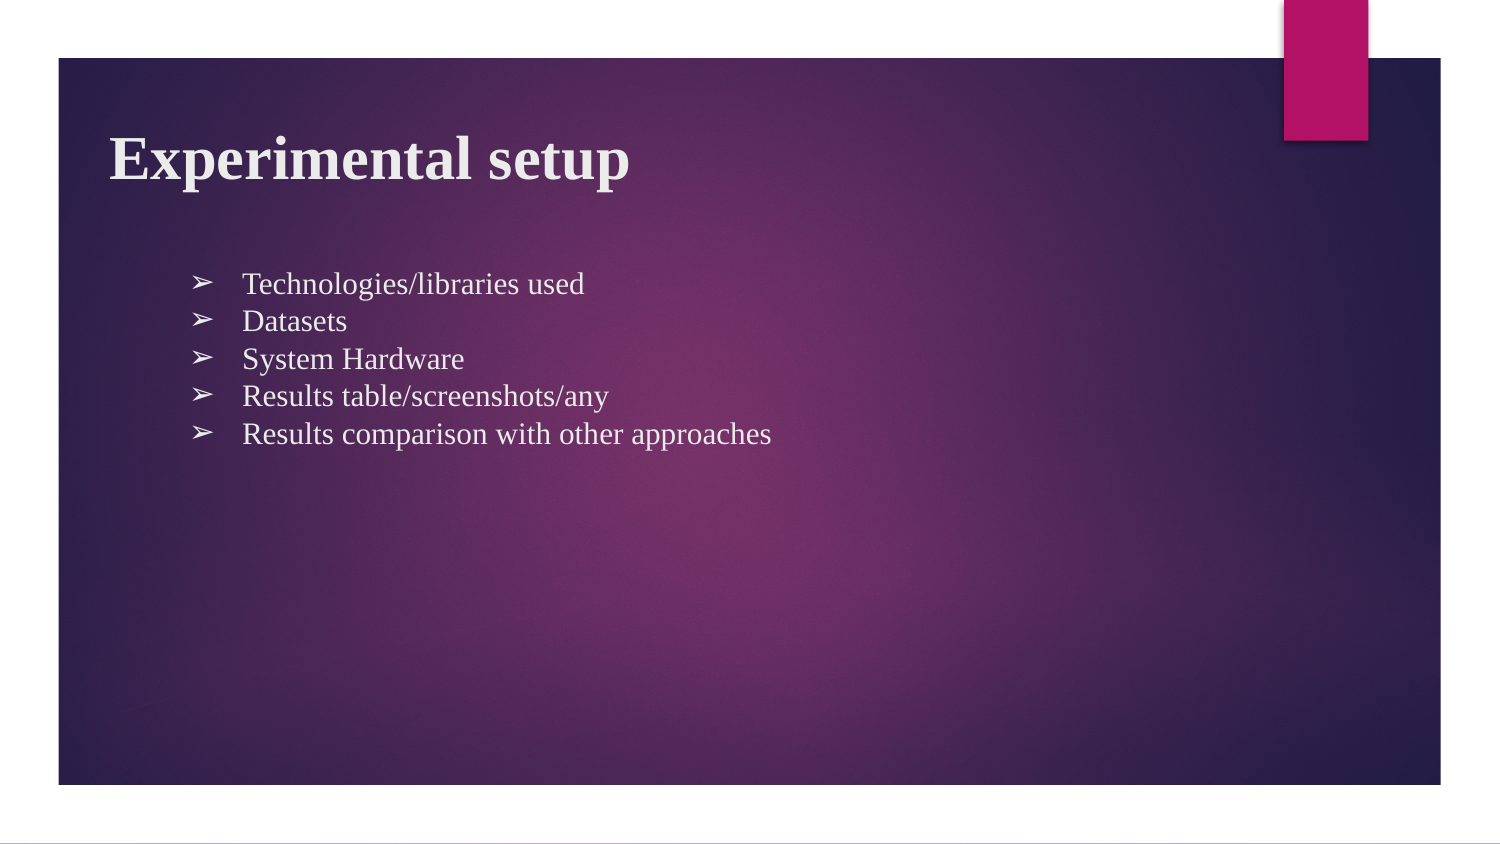

Experimental setup

Technologies/libraries used
Datasets
System Hardware
Results table/screenshots/any
Results comparison with other approaches